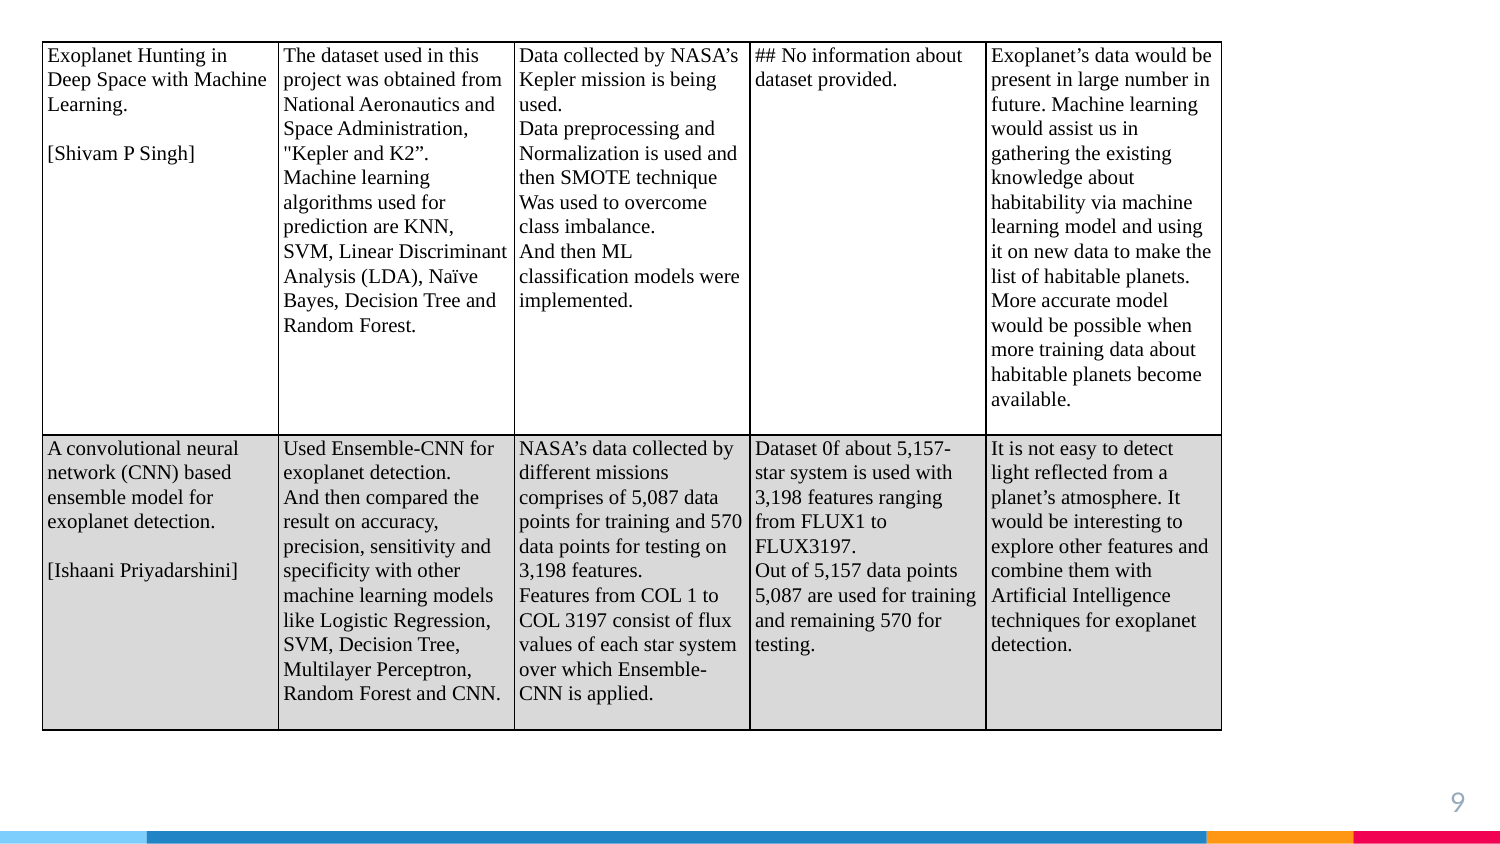

| Exoplanet Hunting in Deep Space with Machine Learning.   [Shivam P Singh] | The dataset used in this project was obtained from National Aeronautics and Space Administration, "Kepler and K2”. Machine learning algorithms used for prediction are KNN, SVM, Linear Discriminant Analysis (LDA), Naïve Bayes, Decision Tree and Random Forest. | Data collected by NASA’s Kepler mission is being used. Data preprocessing and Normalization is used and then SMOTE technique Was used to overcome class imbalance. And then ML classification models were implemented. | ## No information about dataset provided. | Exoplanet’s data would be present in large number in future. Machine learning would assist us in gathering the existing knowledge about habitability via machine learning model and using it on new data to make the list of habitable planets. More accurate model would be possible when more training data about habitable planets become available. |
| --- | --- | --- | --- | --- |
| A convolutional neural network (CNN) based ensemble model for exoplanet detection.   [Ishaani Priyadarshini] | Used Ensemble-CNN for exoplanet detection. And then compared the result on accuracy, precision, sensitivity and specificity with other machine learning models like Logistic Regression, SVM, Decision Tree, Multilayer Perceptron, Random Forest and CNN. | NASA’s data collected by different missions comprises of 5,087 data points for training and 570 data points for testing on 3,198 features. Features from COL 1 to COL 3197 consist of flux values of each star system over which Ensemble-CNN is applied. | Dataset 0f about 5,157-star system is used with 3,198 features ranging from FLUX1 to FLUX3197. Out of 5,157 data points 5,087 are used for training and remaining 570 for testing. | It is not easy to detect light reflected from a planet’s atmosphere. It would be interesting to explore other features and combine them with Artificial Intelligence techniques for exoplanet detection. |
9